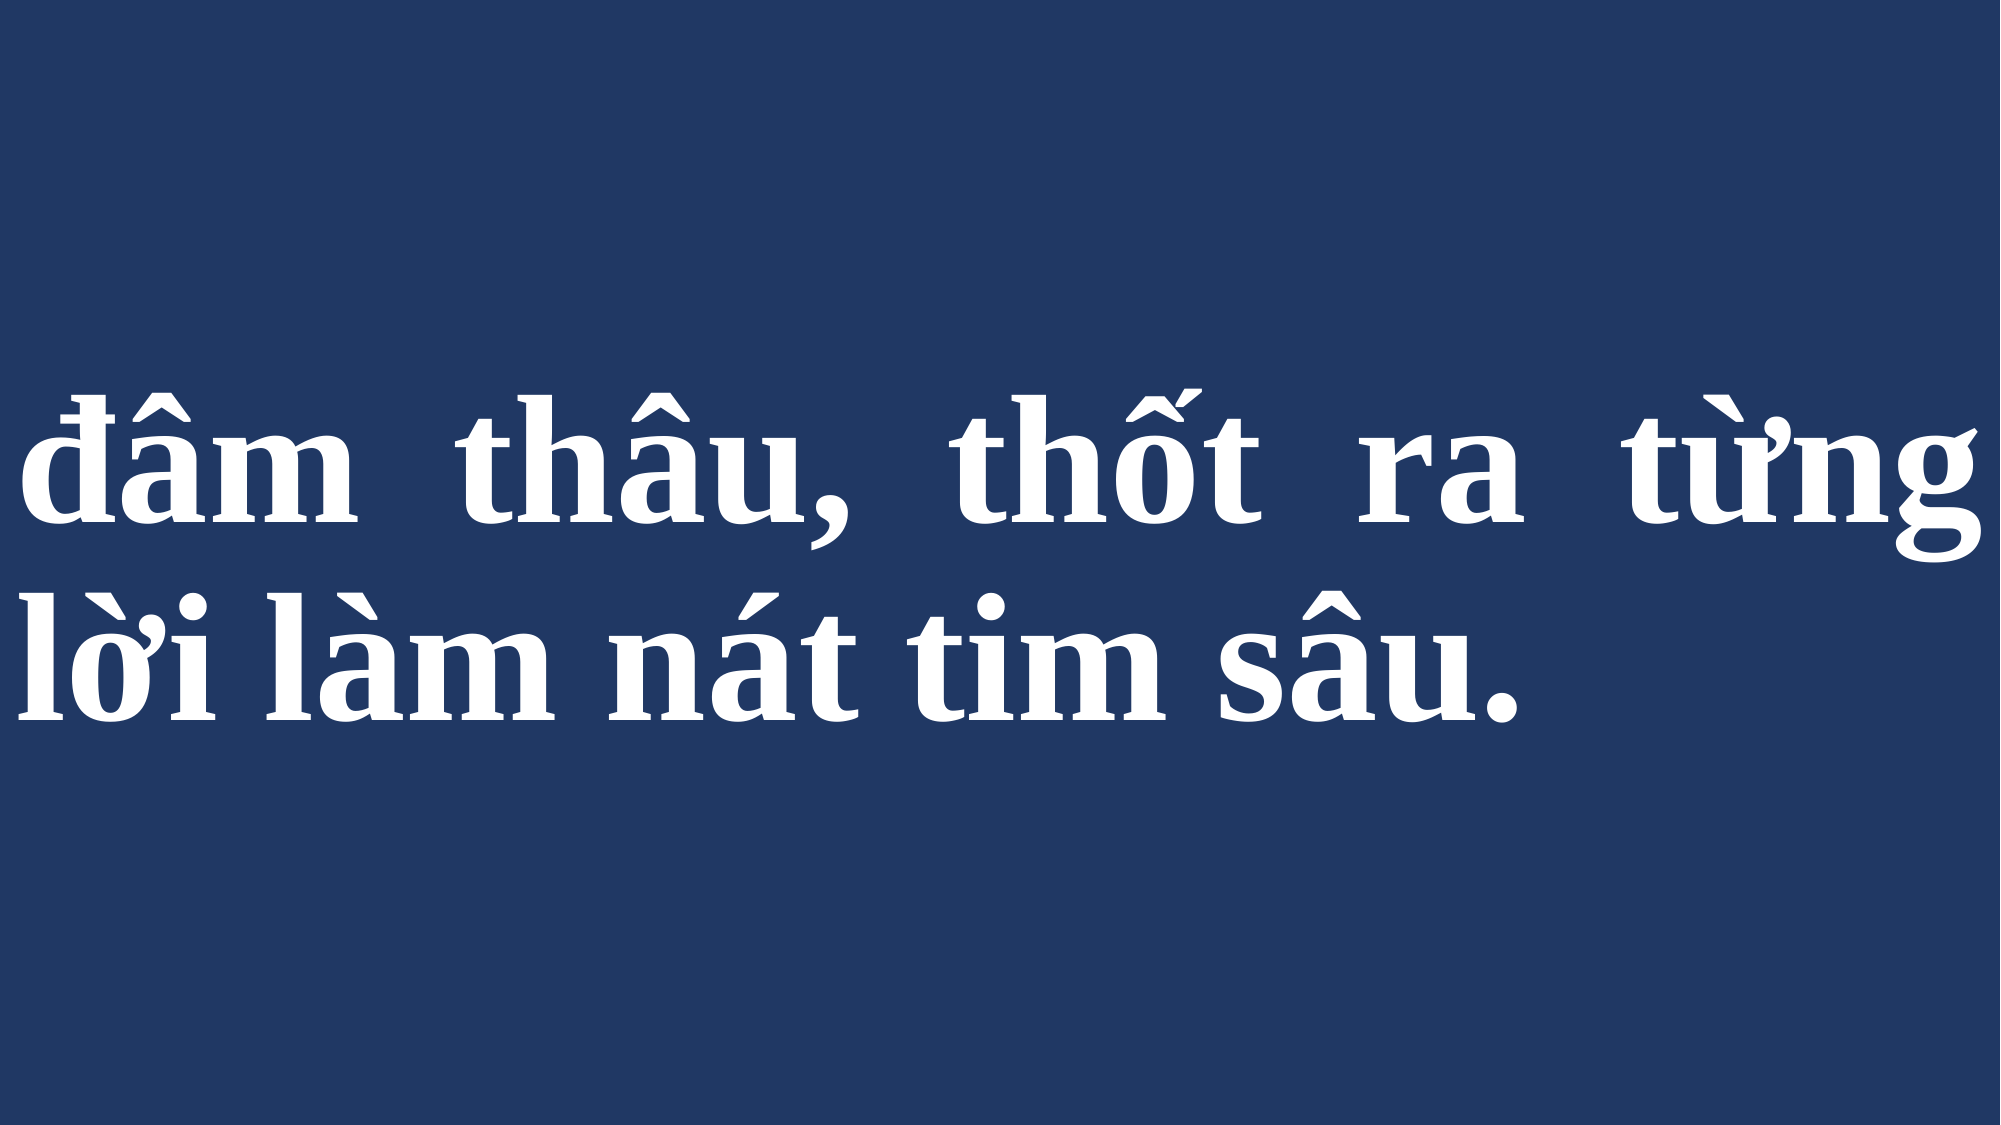

# đâm thâu, thốt ra từng lời làm nát tim sâu.